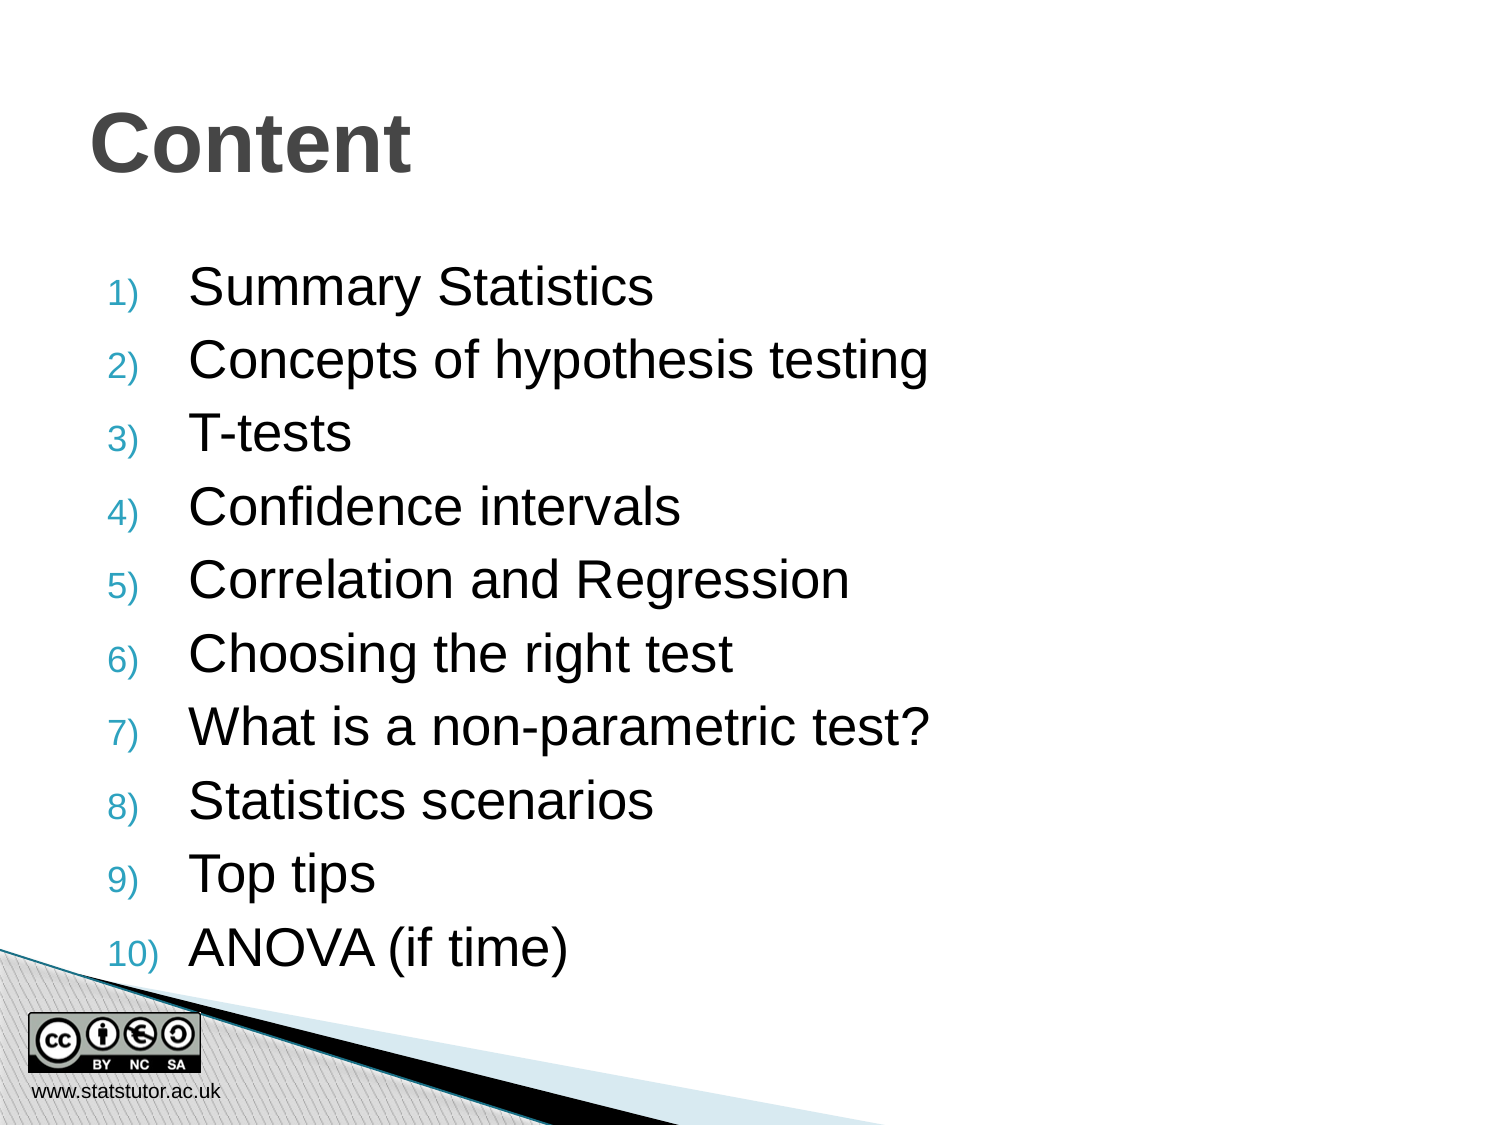

# Content
Summary Statistics
Concepts of hypothesis testing
T-tests
Confidence intervals
Correlation and Regression
Choosing the right test
What is a non-parametric test?
Statistics scenarios
Top tips
ANOVA (if time)

www.statstutor.ac.uk